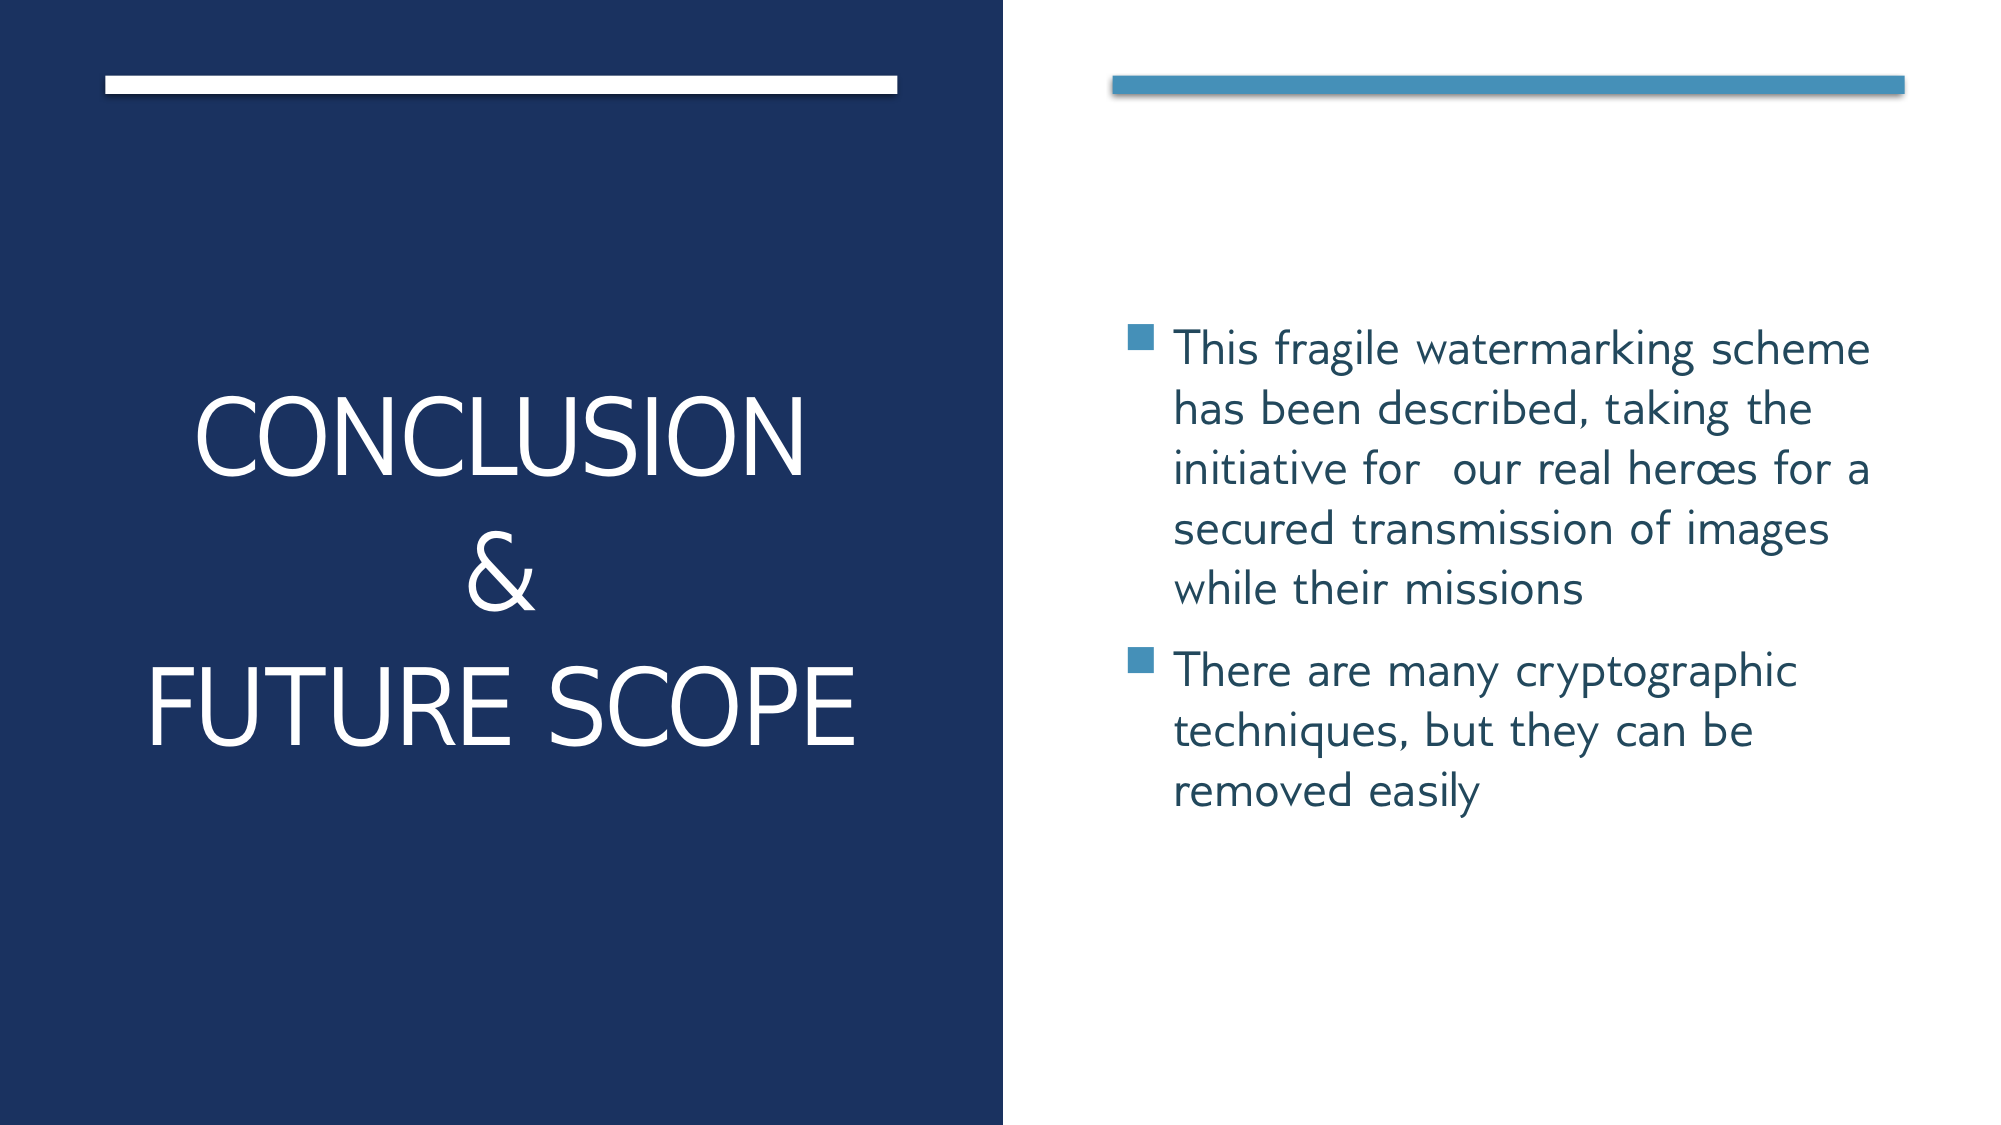

# CONCLUSION & FUTURE SCOPE
This fragile watermarking scheme has been described, taking the initiative for  our real heroes for a secured transmission of images while their missions
There are many cryptographic techniques, but they can be removed easily